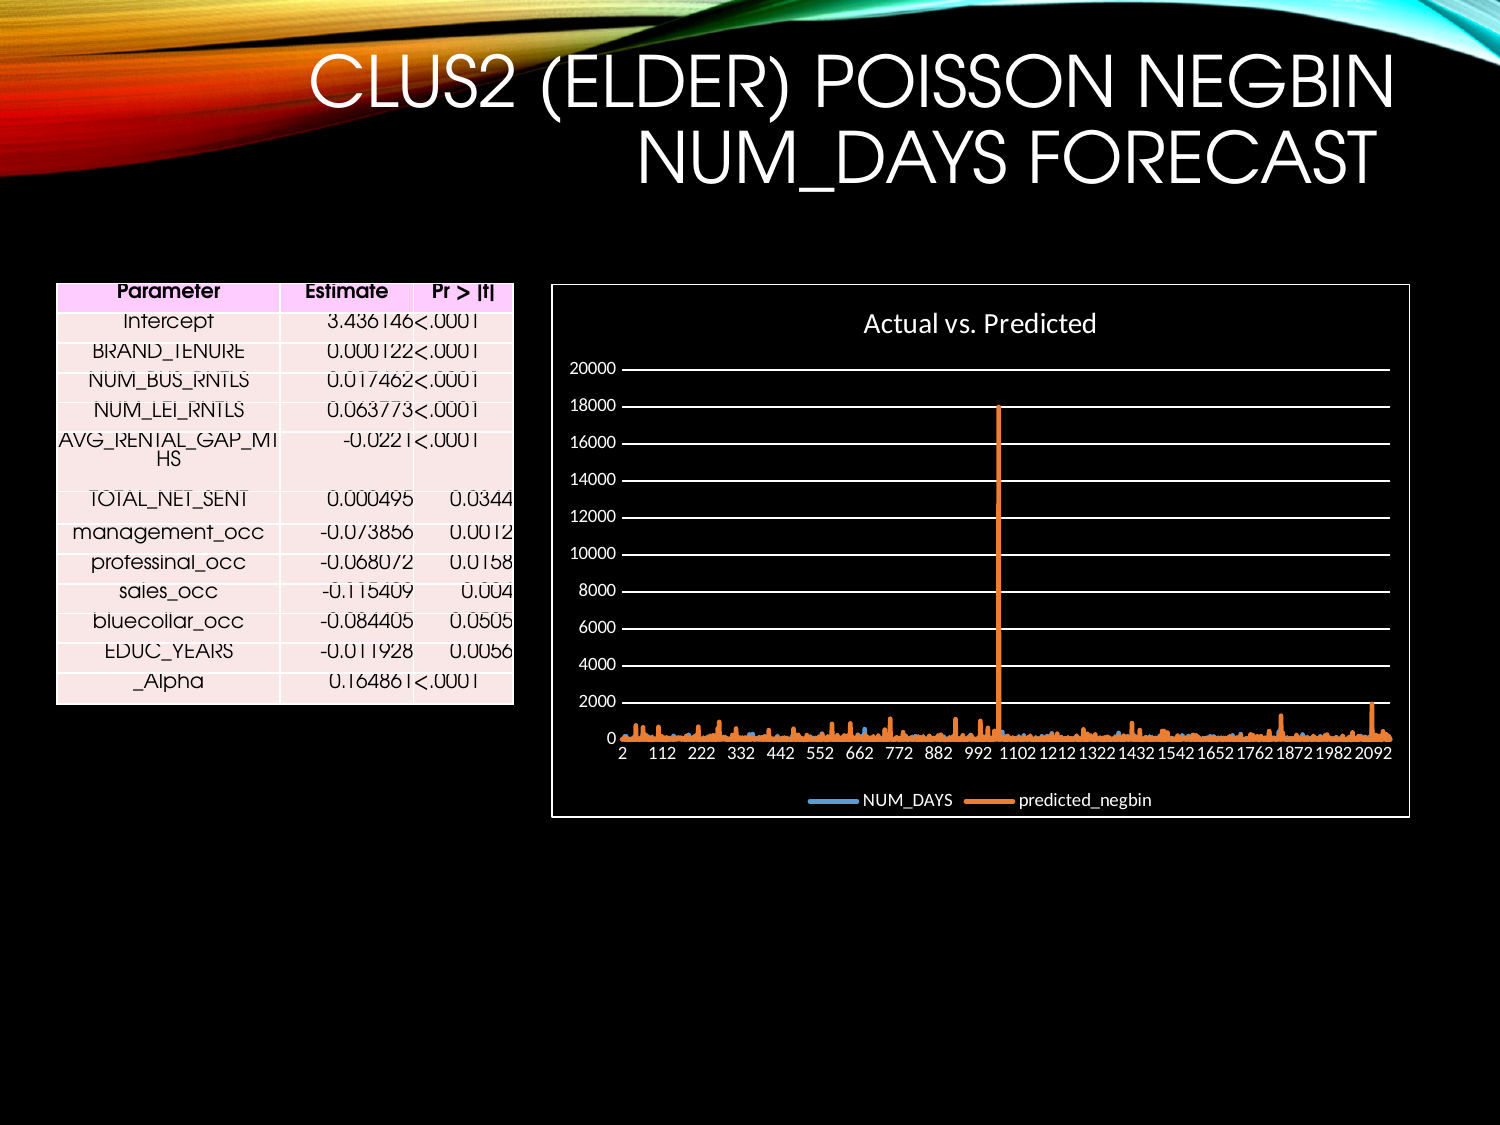

# Clus2 (elder) Poisson NegBin NUM_DAYS Forecast
| Parameter | Estimate | Pr > |t| |
| --- | --- | --- |
| Intercept | 3.436146 | <.0001 |
| BRAND\_TENURE | 0.000122 | <.0001 |
| NUM\_BUS\_RNTLS | 0.017462 | <.0001 |
| NUM\_LEI\_RNTLS | 0.063773 | <.0001 |
| AVG\_RENTAL\_GAP\_MTHS | -0.0221 | <.0001 |
| TOTAL\_NET\_SENT | 0.000495 | 0.0344 |
| management\_occ | -0.073856 | 0.0012 |
| professinal\_occ | -0.068072 | 0.0158 |
| sales\_occ | -0.115409 | 0.004 |
| bluecollar\_occ | -0.084405 | 0.0505 |
| EDUC\_YEARS | -0.011928 | 0.0056 |
| \_Alpha | 0.164861 | <.0001 |

### Chart: Actual vs. Predicted

| Category | NUM_DAYS | predicted_negbin |
|---|---|---|